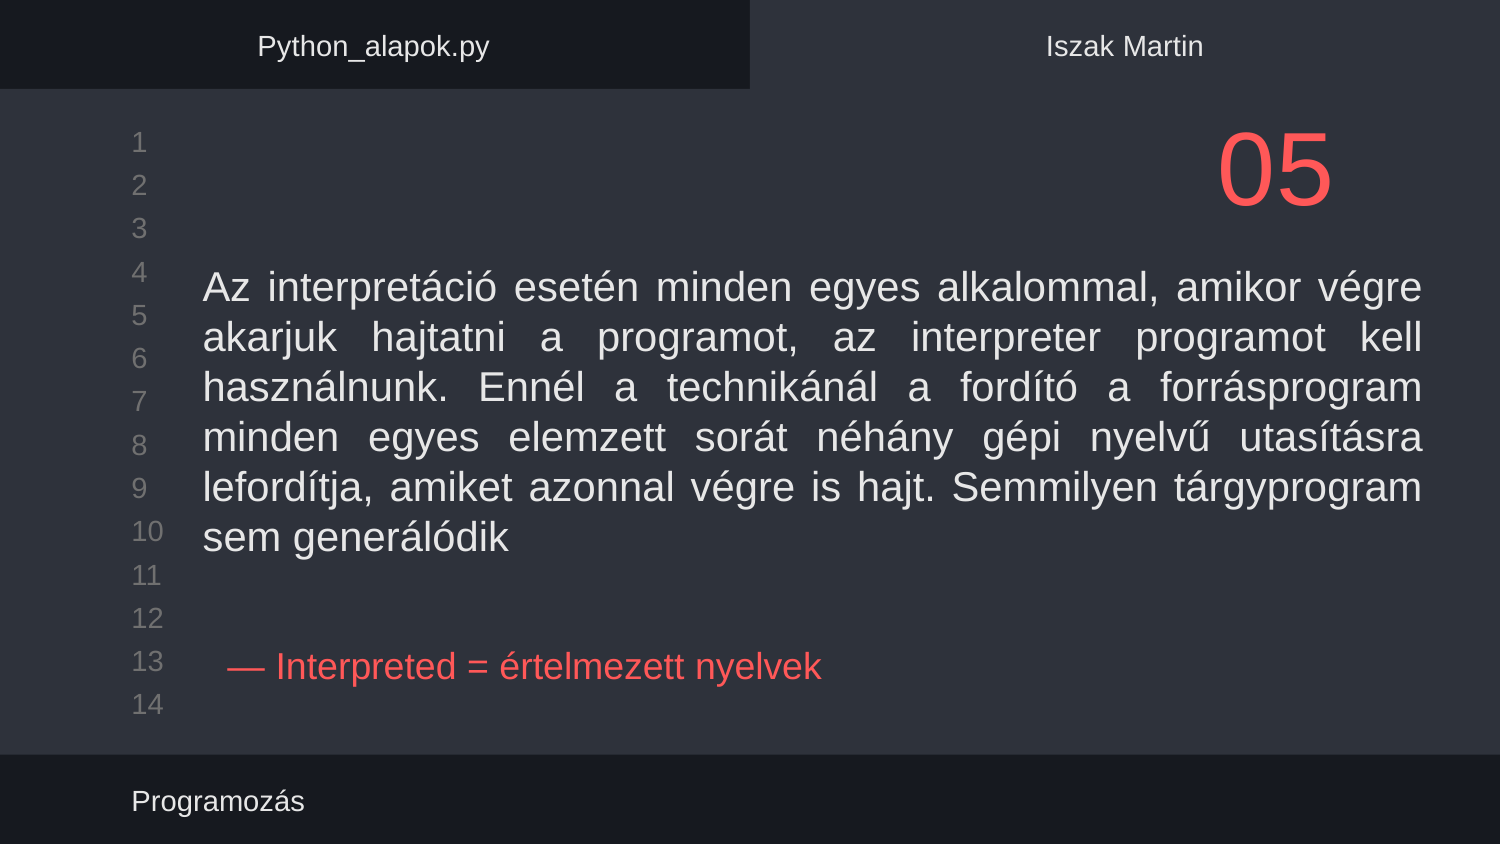

Python_alapok.py
Iszak Martin
05
Az interpretáció esetén minden egyes alkalommal, amikor végre akarjuk hajtatni a programot, az interpreter programot kell használnunk. Ennél a technikánál a fordító a forrásprogram minden egyes elemzett sorát néhány gépi nyelvű utasításra lefordítja, amiket azonnal végre is hajt. Semmilyen tárgyprogram sem generálódik
# — Interpreted = értelmezett nyelvek
Programozás